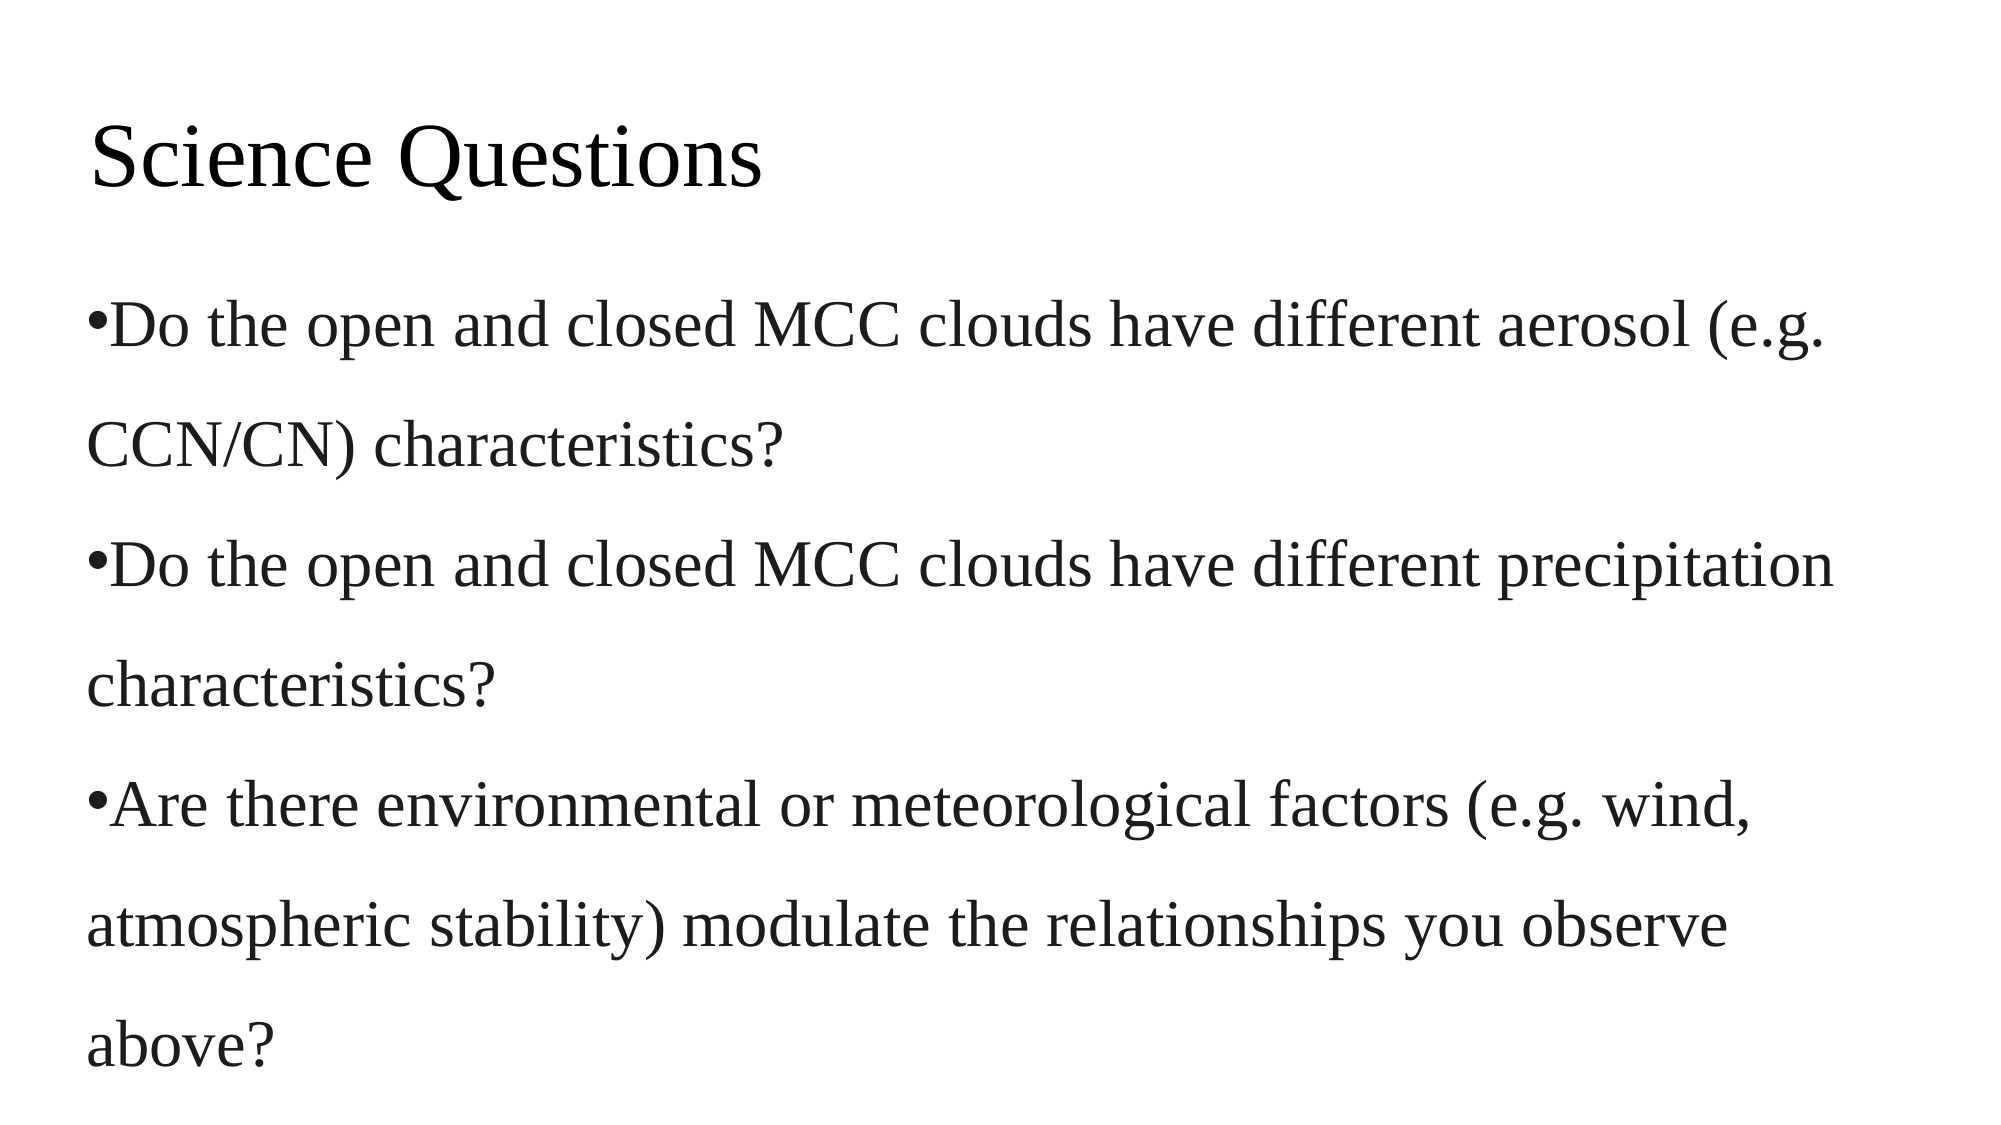

Science Questions
Do the open and closed MCC clouds have different aerosol (e.g. CCN/CN) characteristics?
Do the open and closed MCC clouds have different precipitation characteristics?
Are there environmental or meteorological factors (e.g. wind, atmospheric stability) modulate the relationships you observe above?